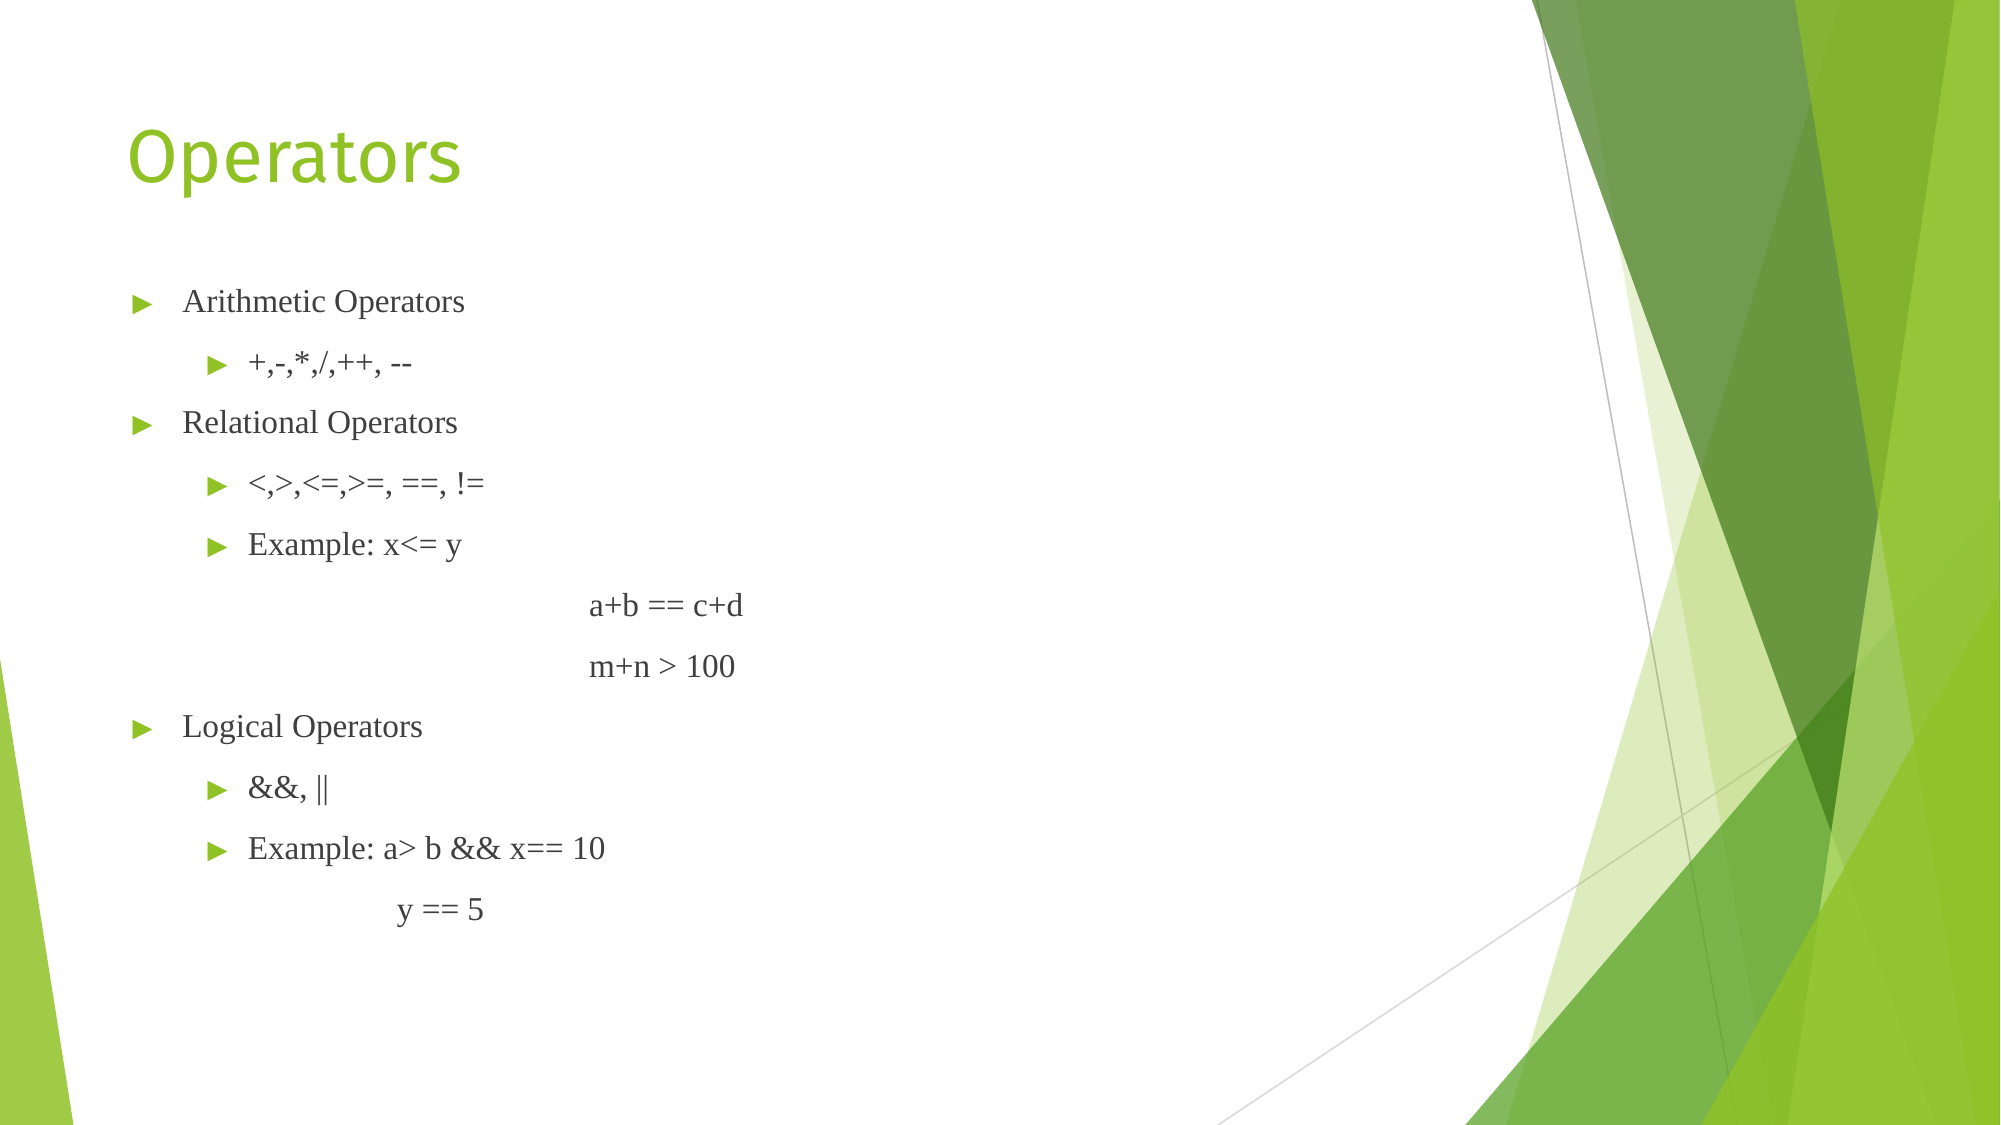

# Operators
Arithmetic Operators
+,-,*,/,++, --
Relational Operators
<,>,<=,>=, ==, !=
Example: x<= y
			     a+b == c+d
			     m+n > 100
Logical Operators
&&, ||
Example: a> b && x== 10
	 y == 5